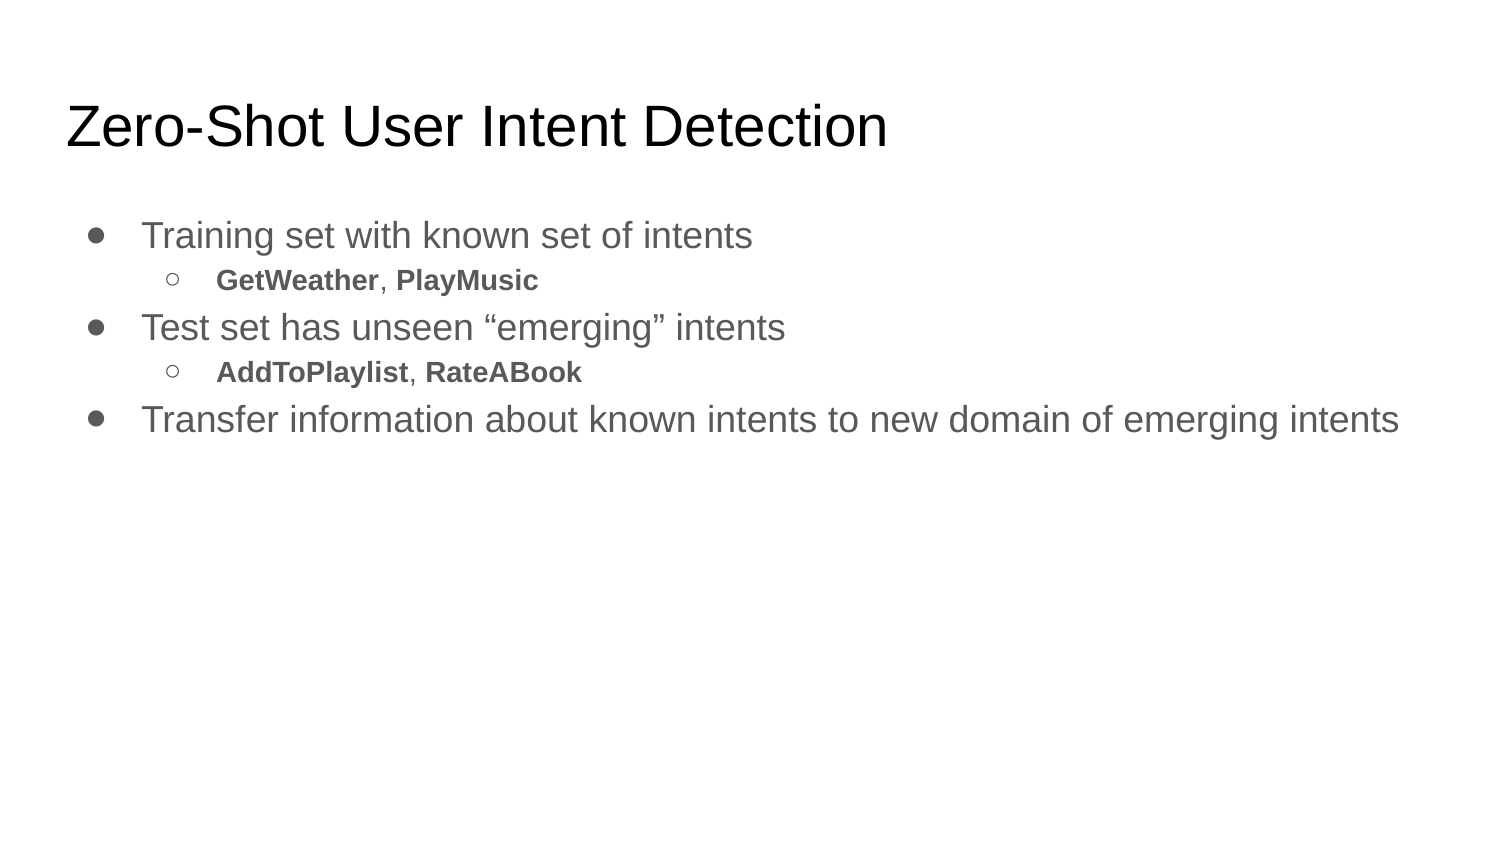

# Zero-Shot User Intent Detection
Training set with known set of intents
GetWeather, PlayMusic
Test set has unseen “emerging” intents
AddToPlaylist, RateABook
Transfer information about known intents to new domain of emerging intents